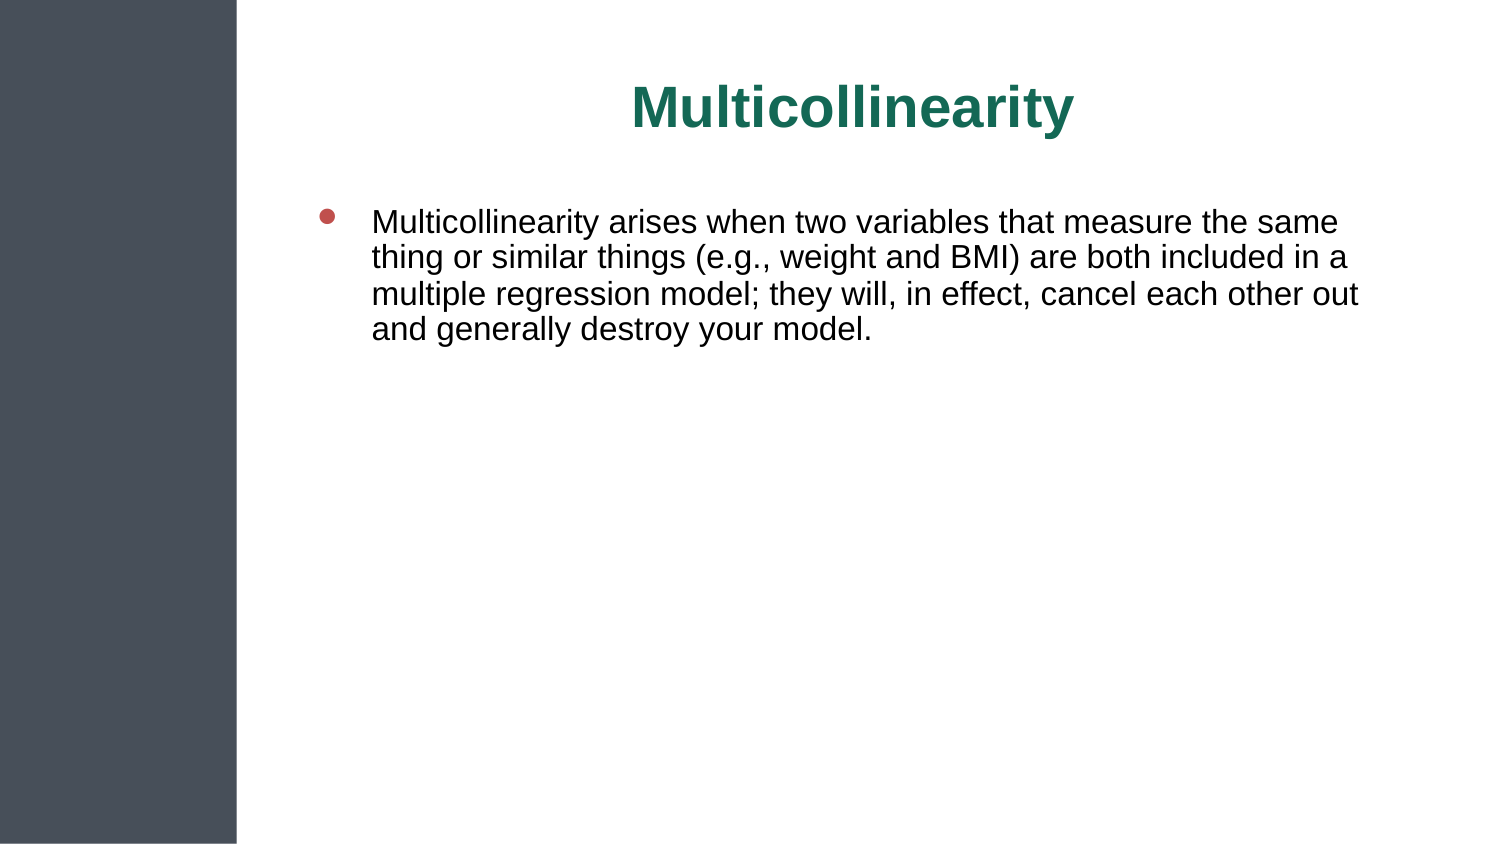

# Multicollinearity
Multicollinearity arises when two variables that measure the same thing or similar things (e.g., weight and BMI) are both included in a multiple regression model; they will, in effect, cancel each other out and generally destroy your model.